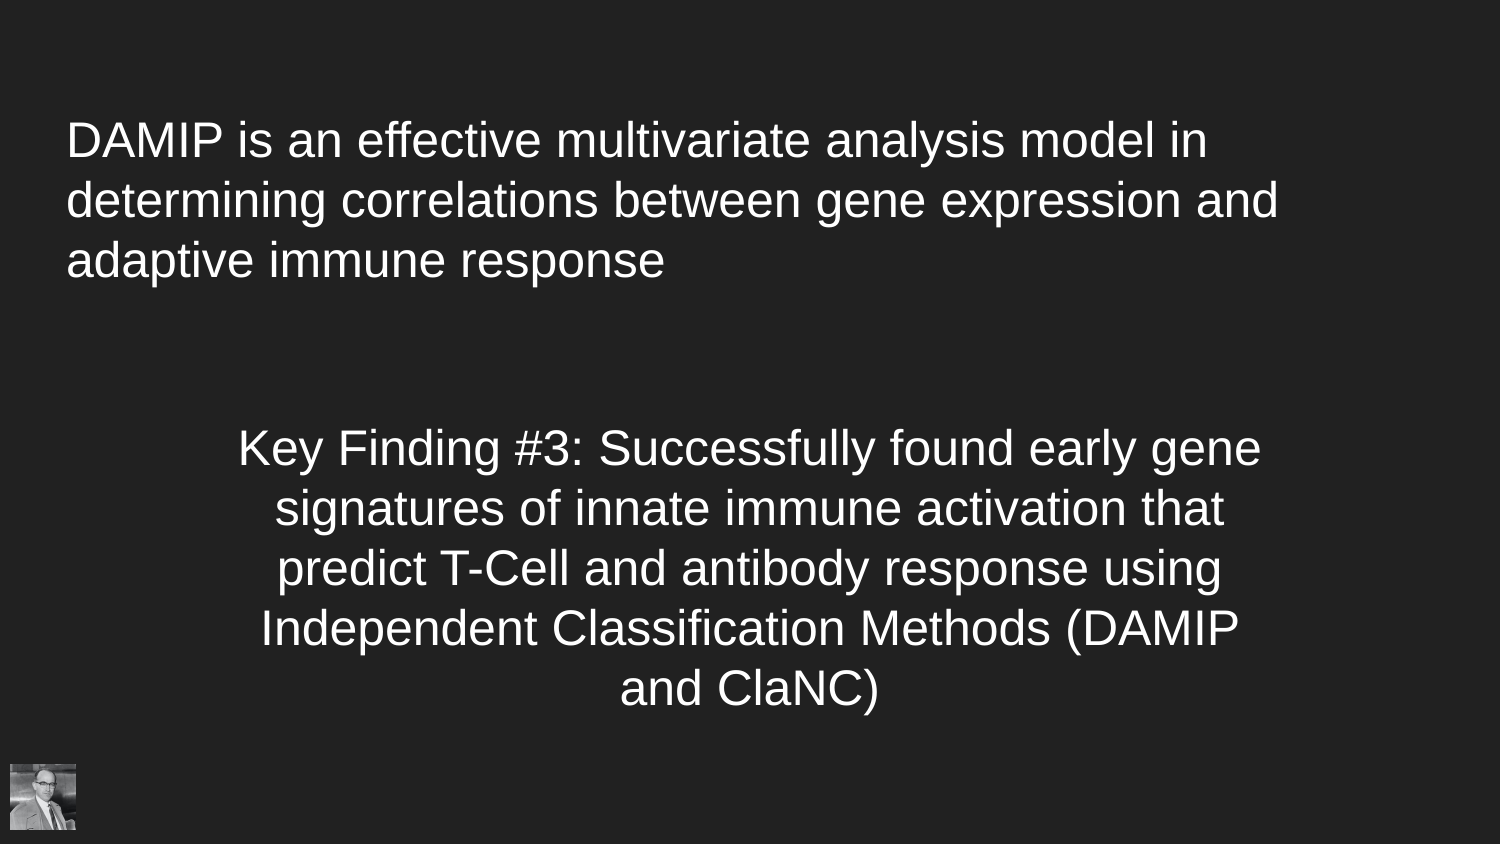

# DAMIP is an effective multivariate analysis model in determining correlations between gene expression and adaptive immune response
Key Finding #3: Successfully found early gene signatures of innate immune activation that predict T-Cell and antibody response using Independent Classification Methods (DAMIP and ClaNC)